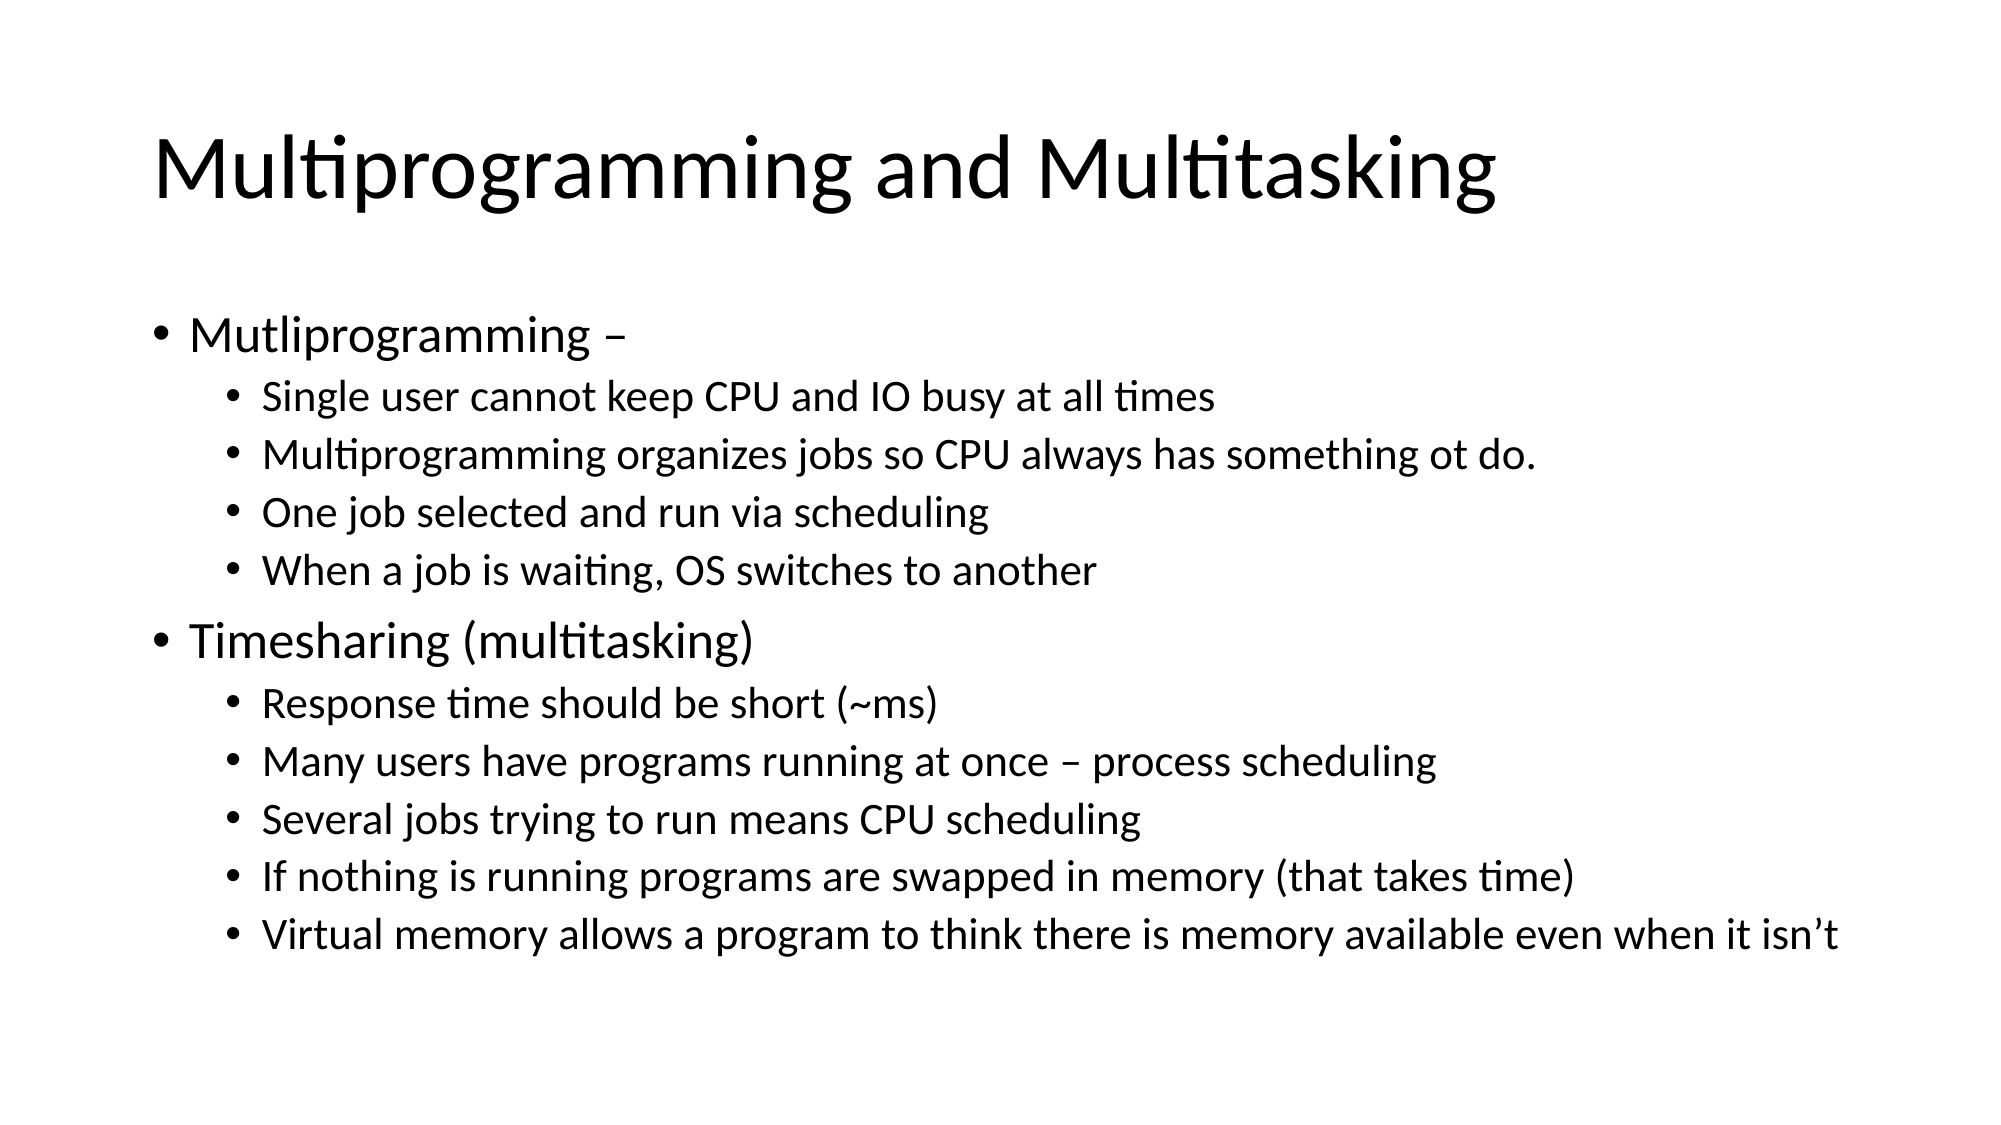

# Multiprogramming and Multitasking
Mutliprogramming –
Single user cannot keep CPU and IO busy at all times
Multiprogramming organizes jobs so CPU always has something ot do.
One job selected and run via scheduling
When a job is waiting, OS switches to another
Timesharing (multitasking)
Response time should be short (~ms)
Many users have programs running at once – process scheduling
Several jobs trying to run means CPU scheduling
If nothing is running programs are swapped in memory (that takes time)
Virtual memory allows a program to think there is memory available even when it isn’t